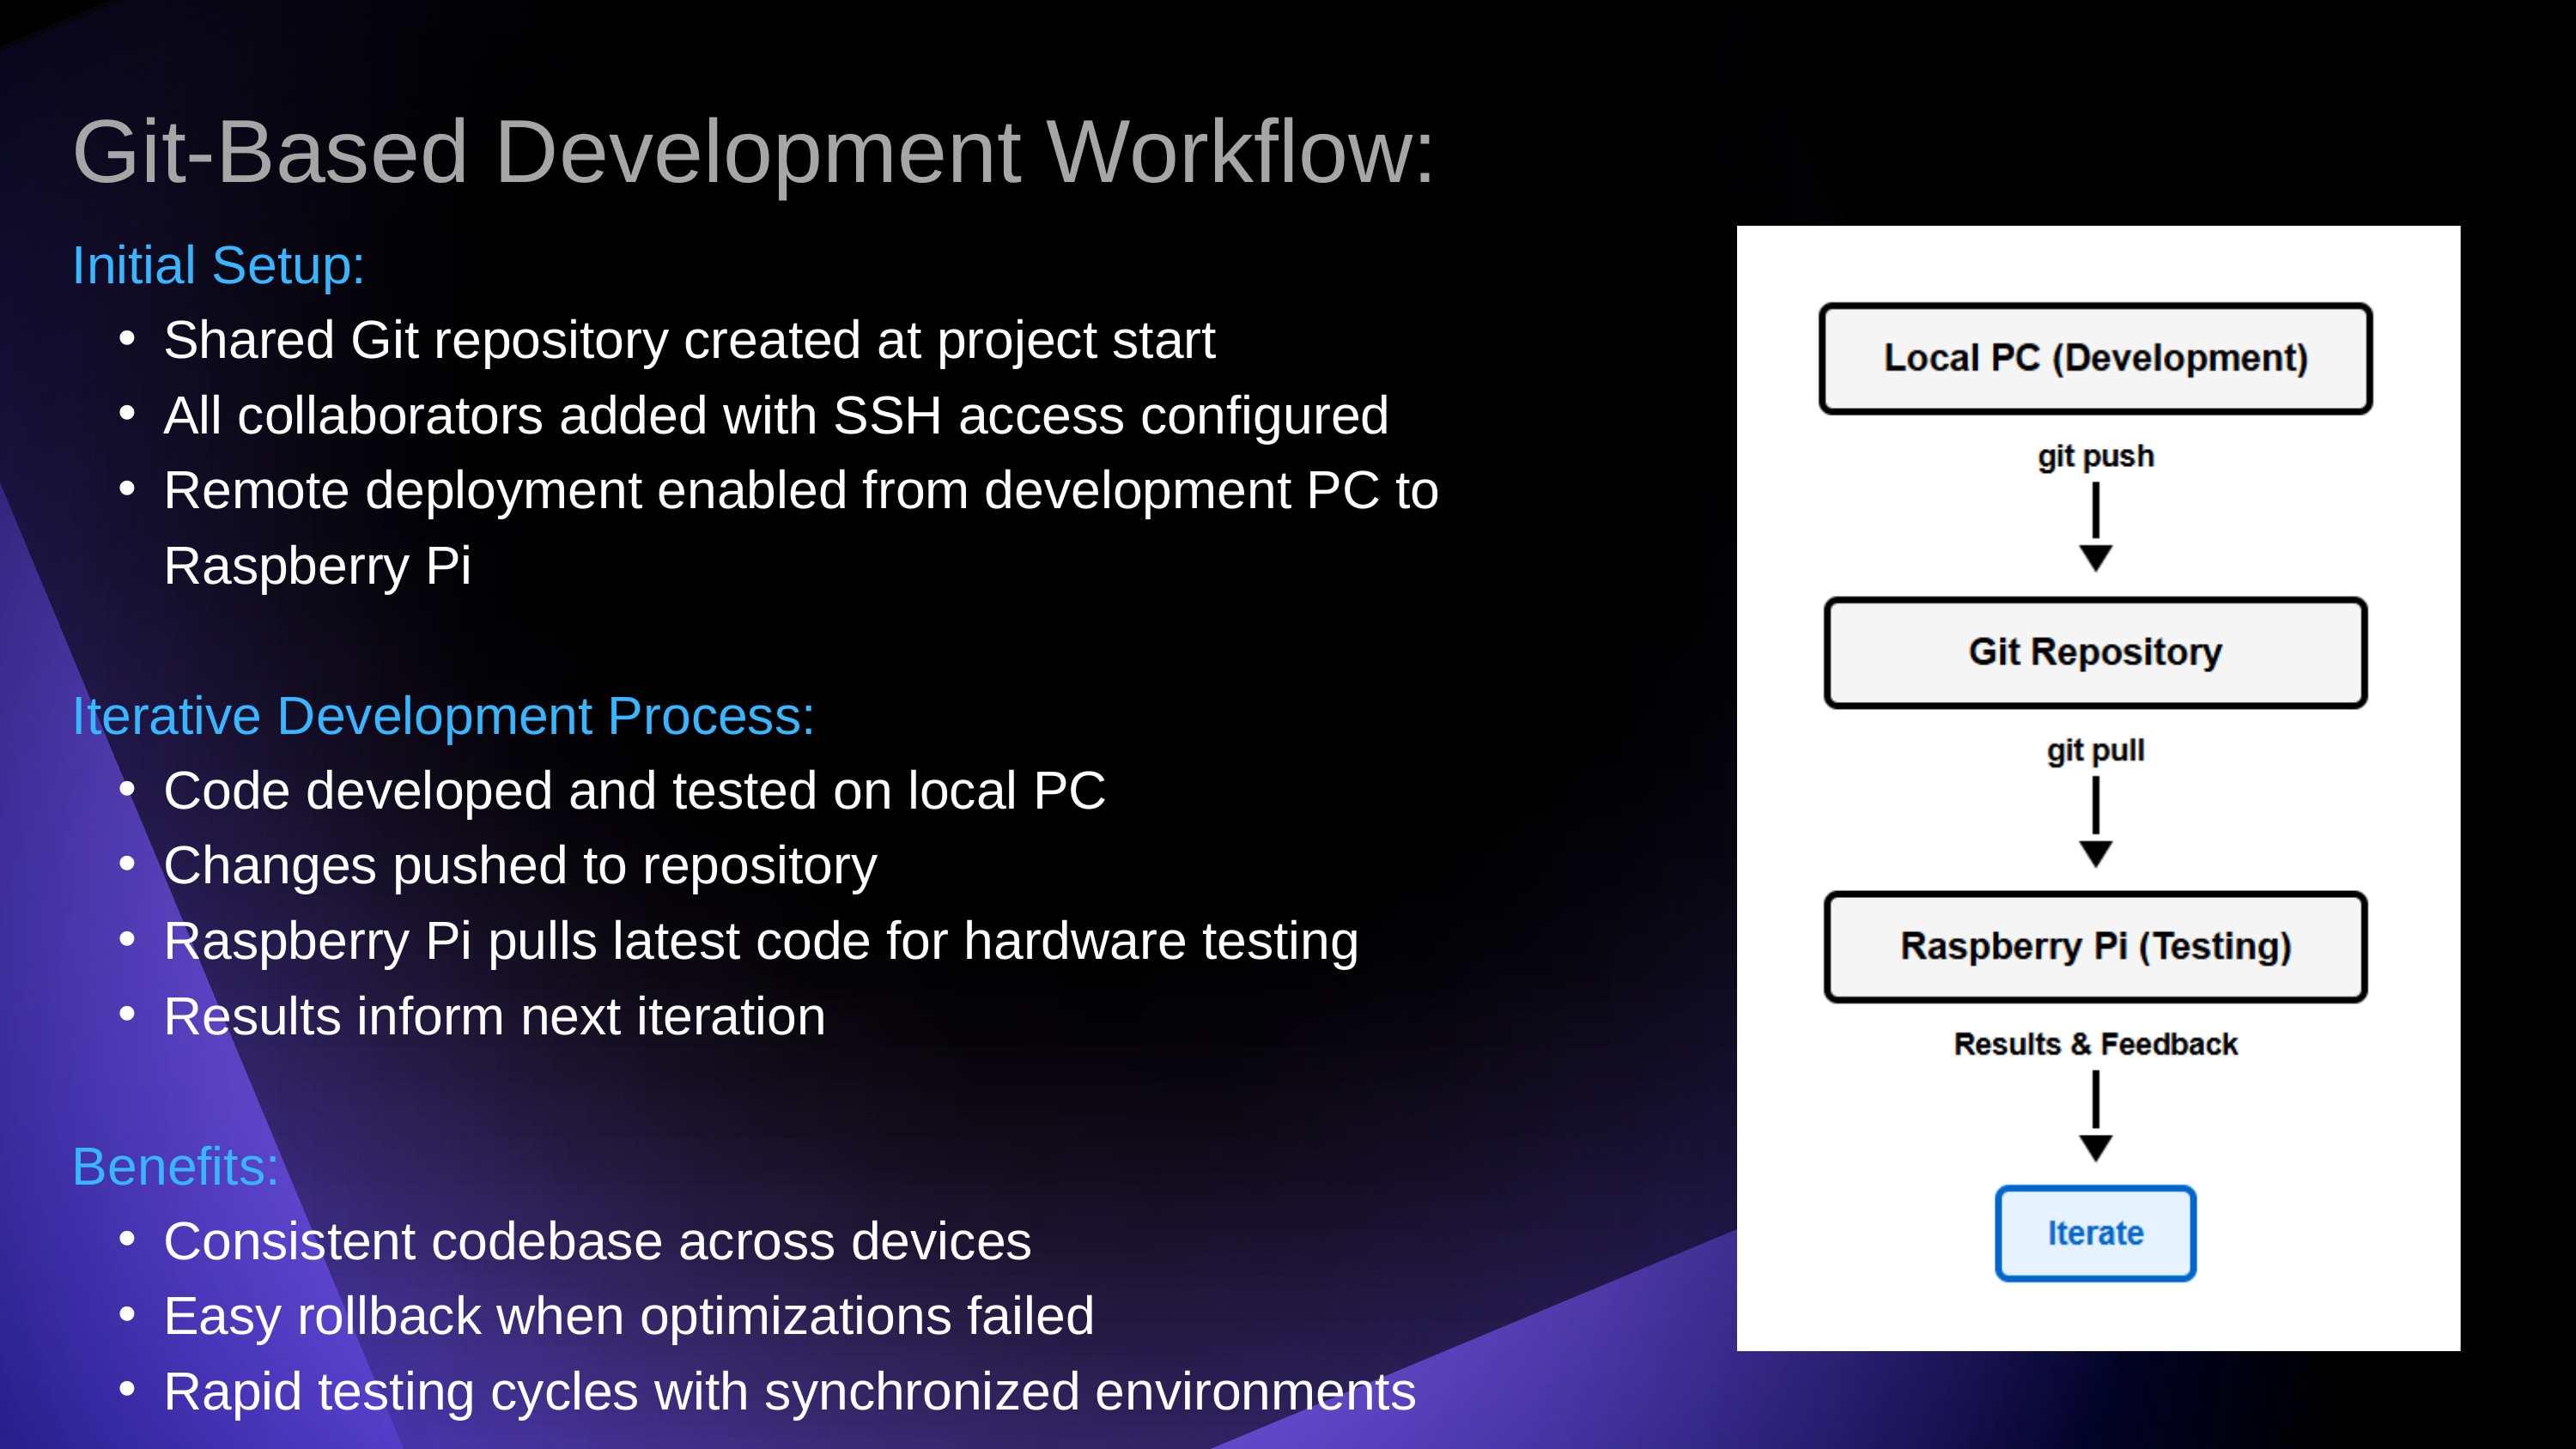

Git-Based Development Workflow:
Initial Setup:
Shared Git repository created at project start
All collaborators added with SSH access configured
Remote deployment enabled from development PC to Raspberry Pi

Iterative Development Process:
Code developed and tested on local PC
Changes pushed to repository
Raspberry Pi pulls latest code for hardware testing
Results inform next iteration

Benefits:
Consistent codebase across devices
Easy rollback when optimizations failed
Rapid testing cycles with synchronized environments

4